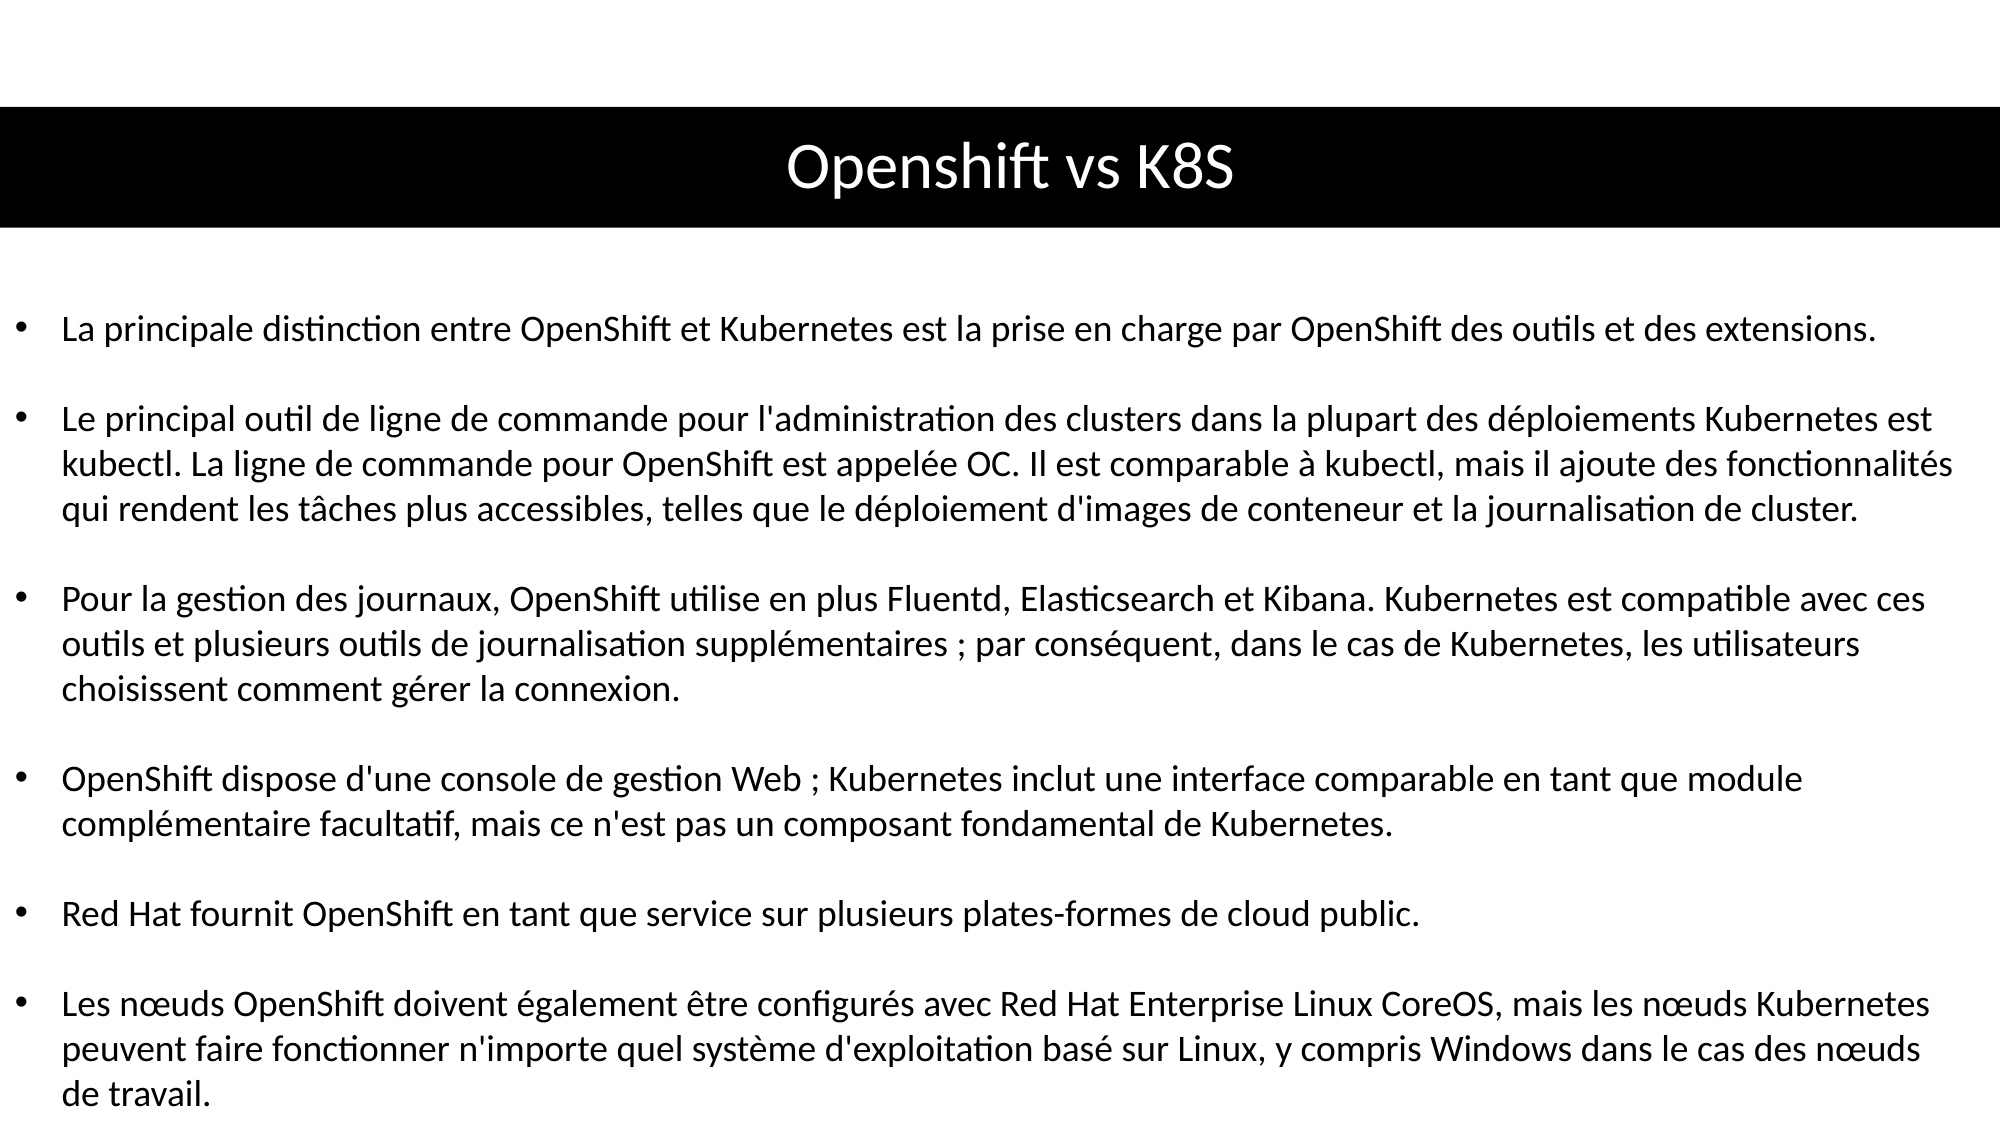

Openshift vs K8S

La principale distinction entre OpenShift et Kubernetes est la prise en charge par OpenShift des outils et des extensions.

Le principal outil de ligne de commande pour l'administration des clusters dans la plupart des déploiements Kubernetes est kubectl. La ligne de commande pour OpenShift est appelée OC. Il est comparable à kubectl, mais il ajoute des fonctionnalités qui rendent les tâches plus accessibles, telles que le déploiement d'images de conteneur et la journalisation de cluster.

Pour la gestion des journaux, OpenShift utilise en plus Fluentd, Elasticsearch et Kibana. Kubernetes est compatible avec ces outils et plusieurs outils de journalisation supplémentaires ; par conséquent, dans le cas de Kubernetes, les utilisateurs choisissent comment gérer la connexion.

OpenShift dispose d'une console de gestion Web ; Kubernetes inclut une interface comparable en tant que module complémentaire facultatif, mais ce n'est pas un composant fondamental de Kubernetes.

Red Hat fournit OpenShift en tant que service sur plusieurs plates-formes de cloud public.

Les nœuds OpenShift doivent également être configurés avec Red Hat Enterprise Linux CoreOS, mais les nœuds Kubernetes peuvent faire fonctionner n'importe quel système d'exploitation basé sur Linux, y compris Windows dans le cas des nœuds de travail.